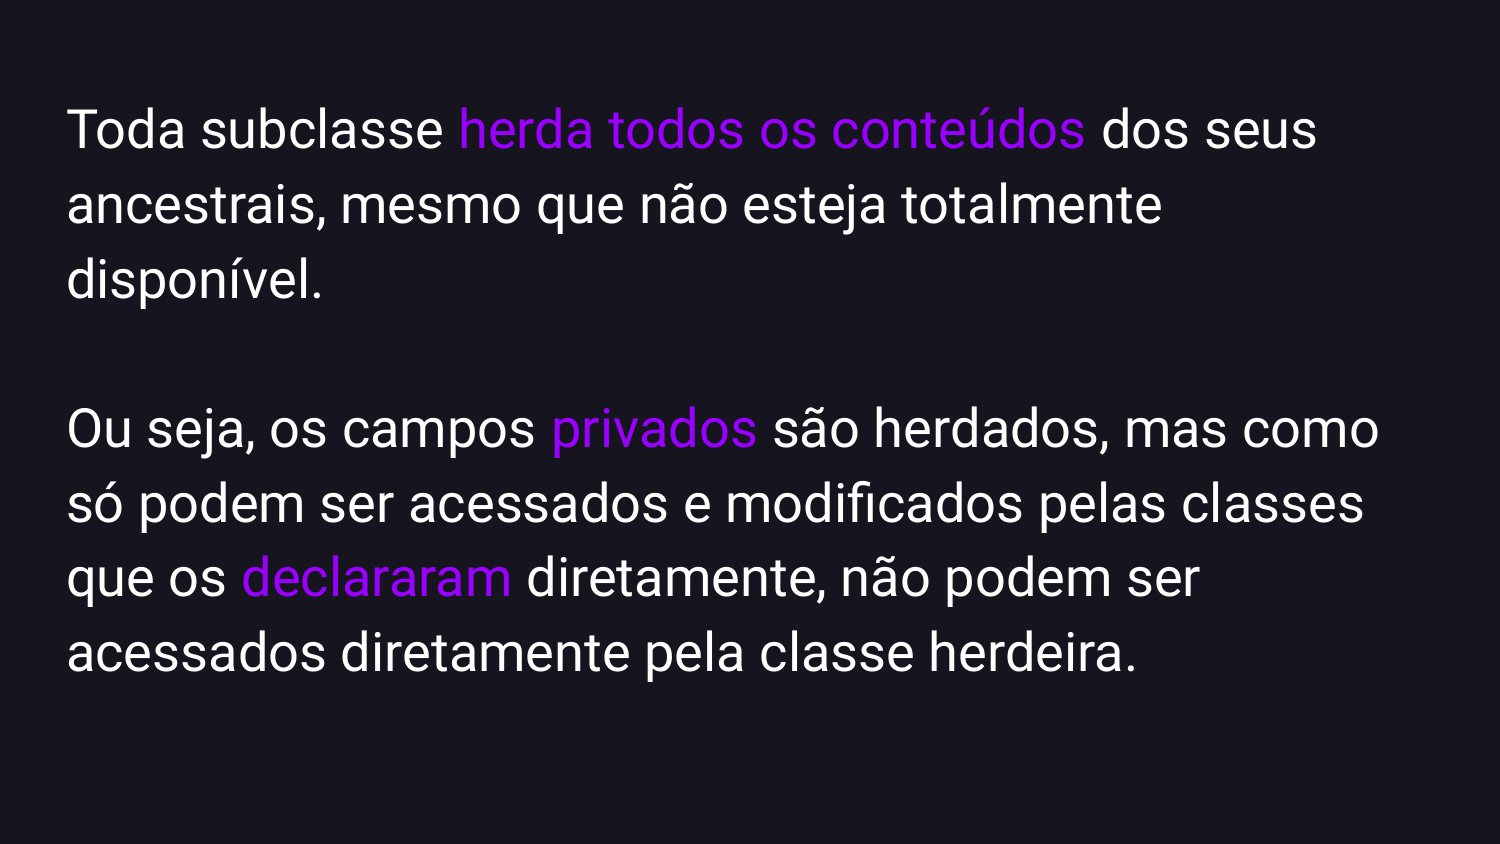

Toda subclasse herda todos os conteúdos dos seus ancestrais, mesmo que não esteja totalmente disponível.

Ou seja, os campos privados são herdados, mas como só podem ser acessados e modificados pelas classes que os declararam diretamente, não podem ser acessados diretamente pela classe herdeira.